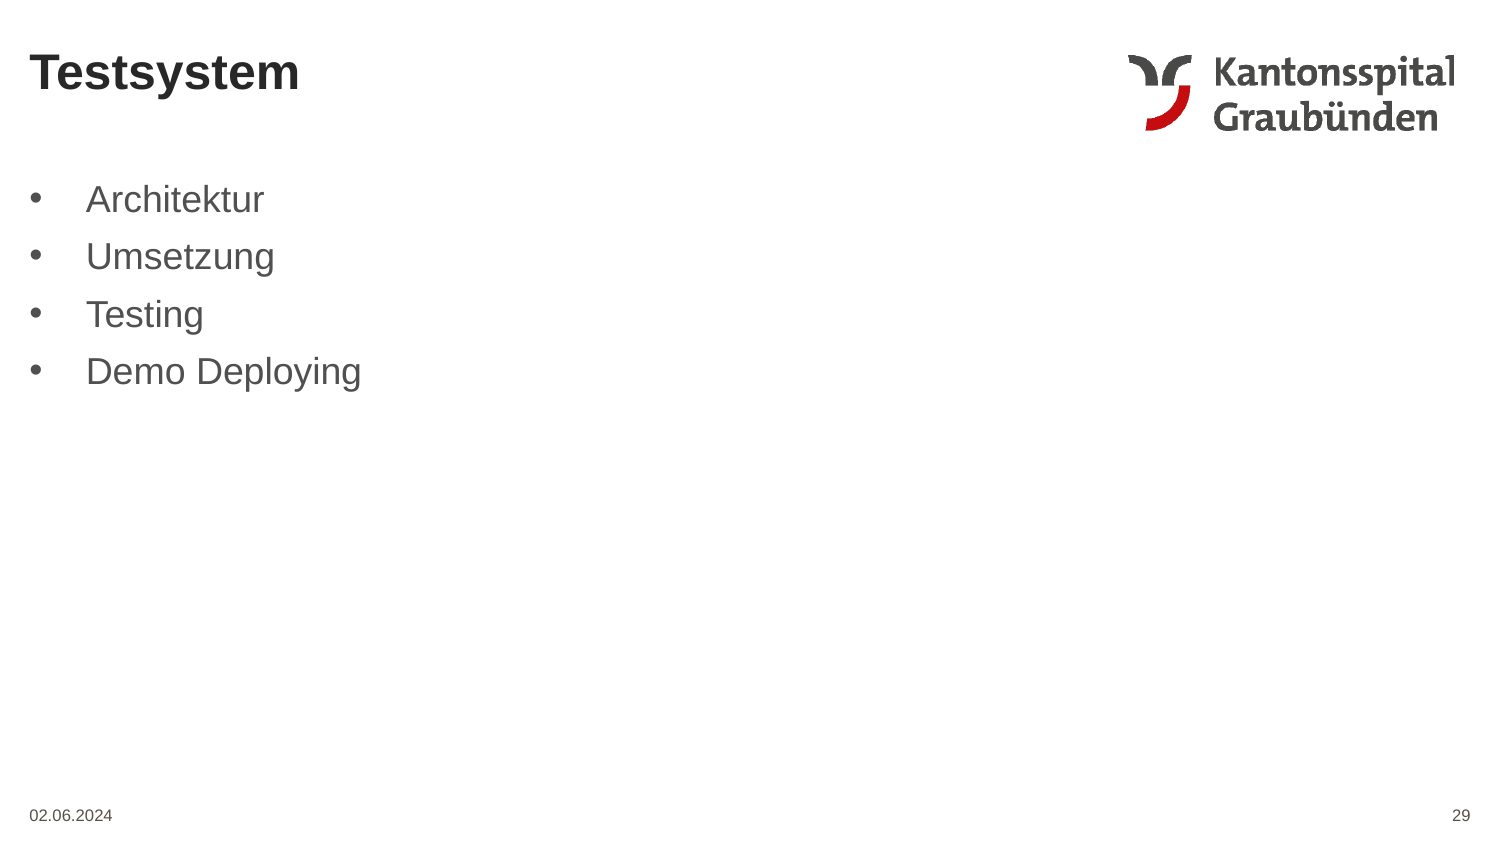

Testsystem
Architektur
Umsetzung
Testing
Demo Deploying
29
02.06.2024